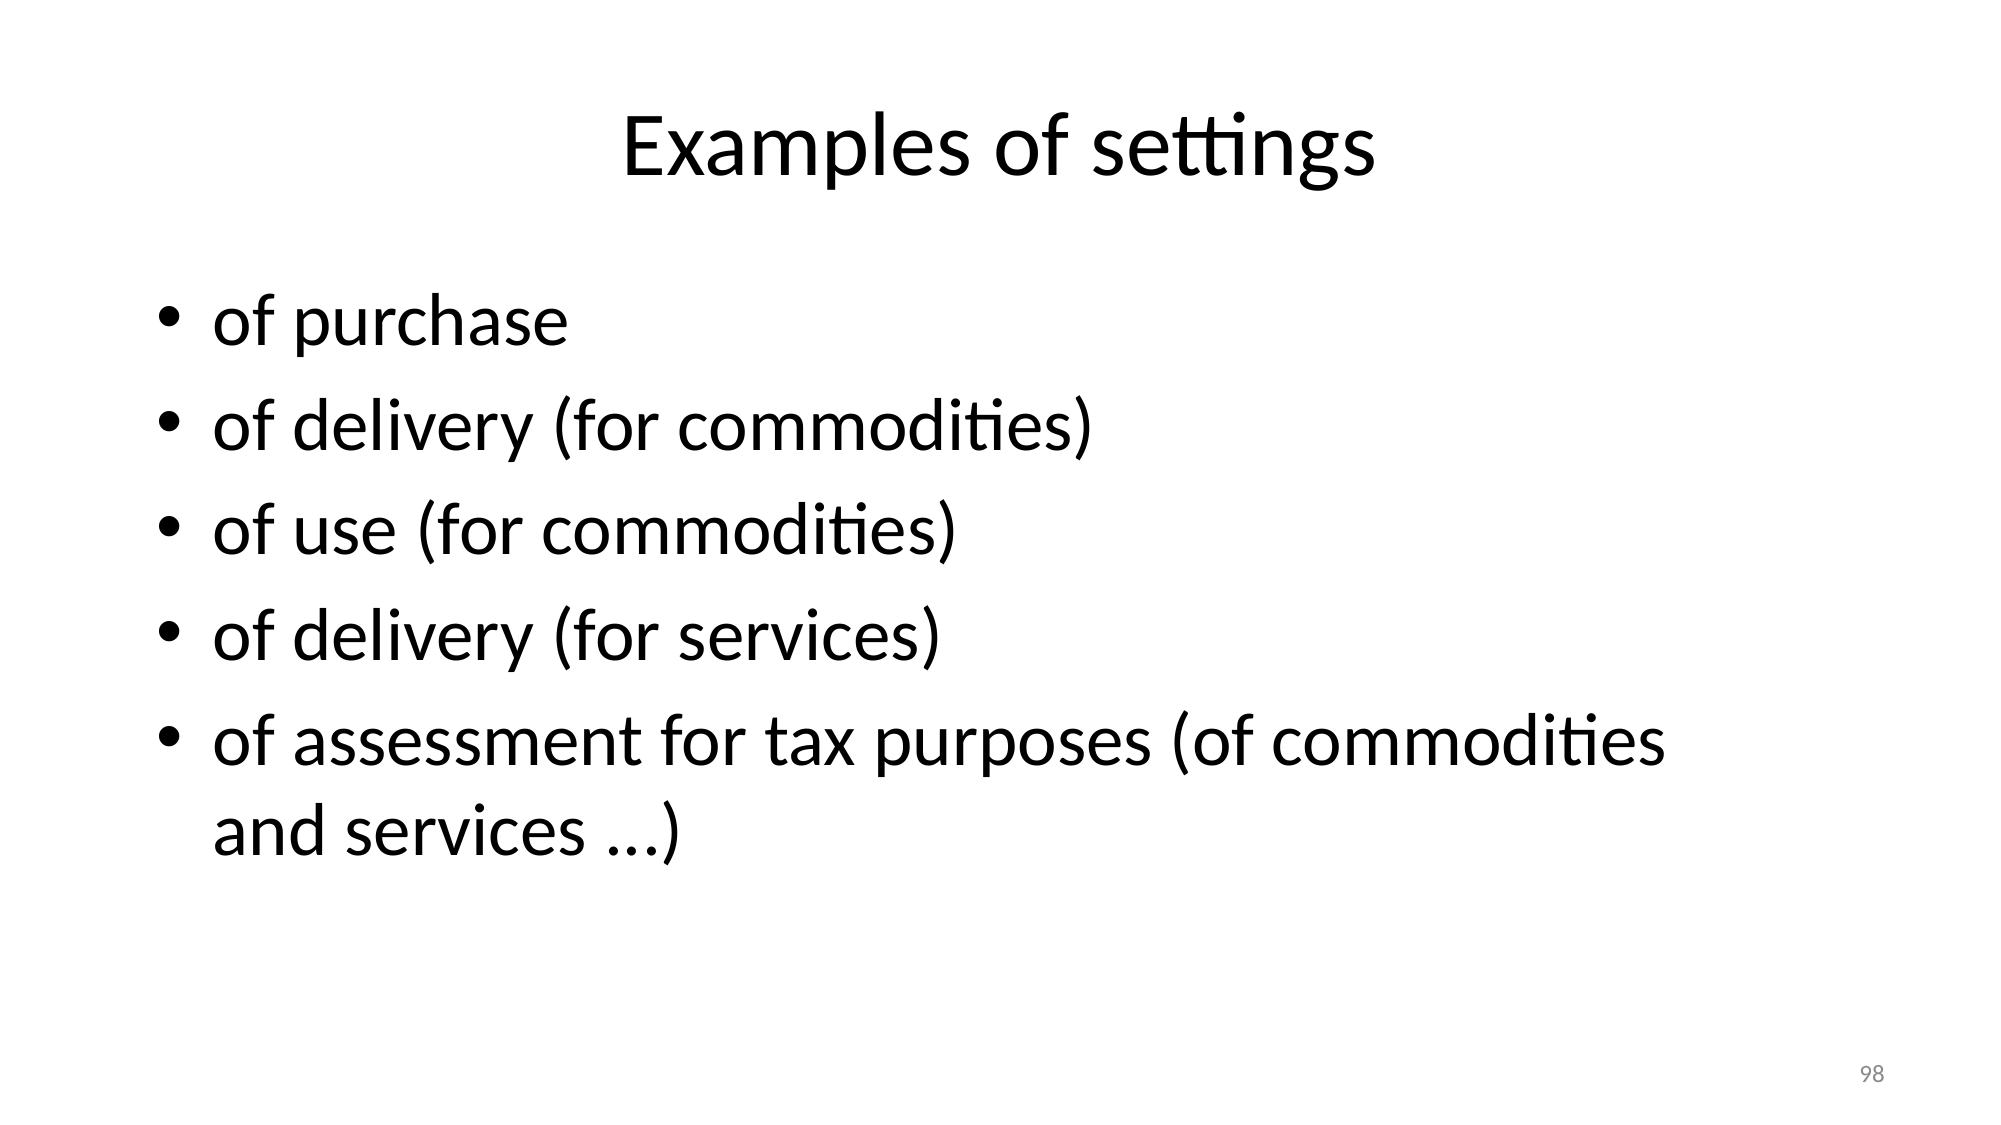

# Examples of settings
of purchase
of delivery (for commodities)
of use (for commodities)
of delivery (for services)
of assessment for tax purposes (of commodities and services ...)

98